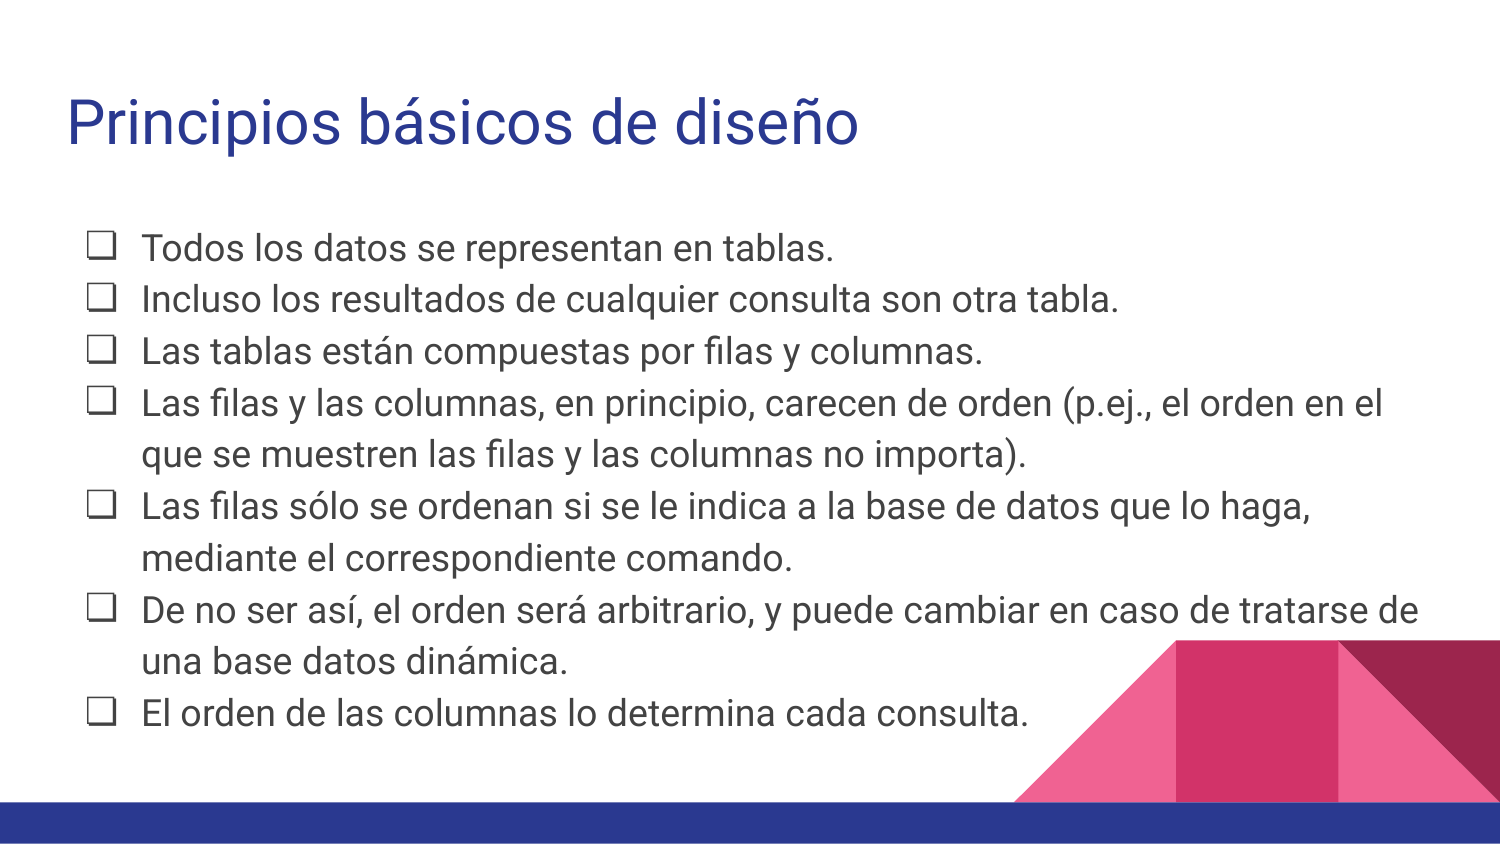

# Principios básicos de diseño
Todos los datos se representan en tablas.
Incluso los resultados de cualquier consulta son otra tabla.
Las tablas están compuestas por filas y columnas.
Las filas y las columnas, en principio, carecen de orden (p.ej., el orden en el que se muestren las filas y las columnas no importa).
Las filas sólo se ordenan si se le indica a la base de datos que lo haga, mediante el correspondiente comando.
De no ser así, el orden será arbitrario, y puede cambiar en caso de tratarse de una base datos dinámica.
El orden de las columnas lo determina cada consulta.